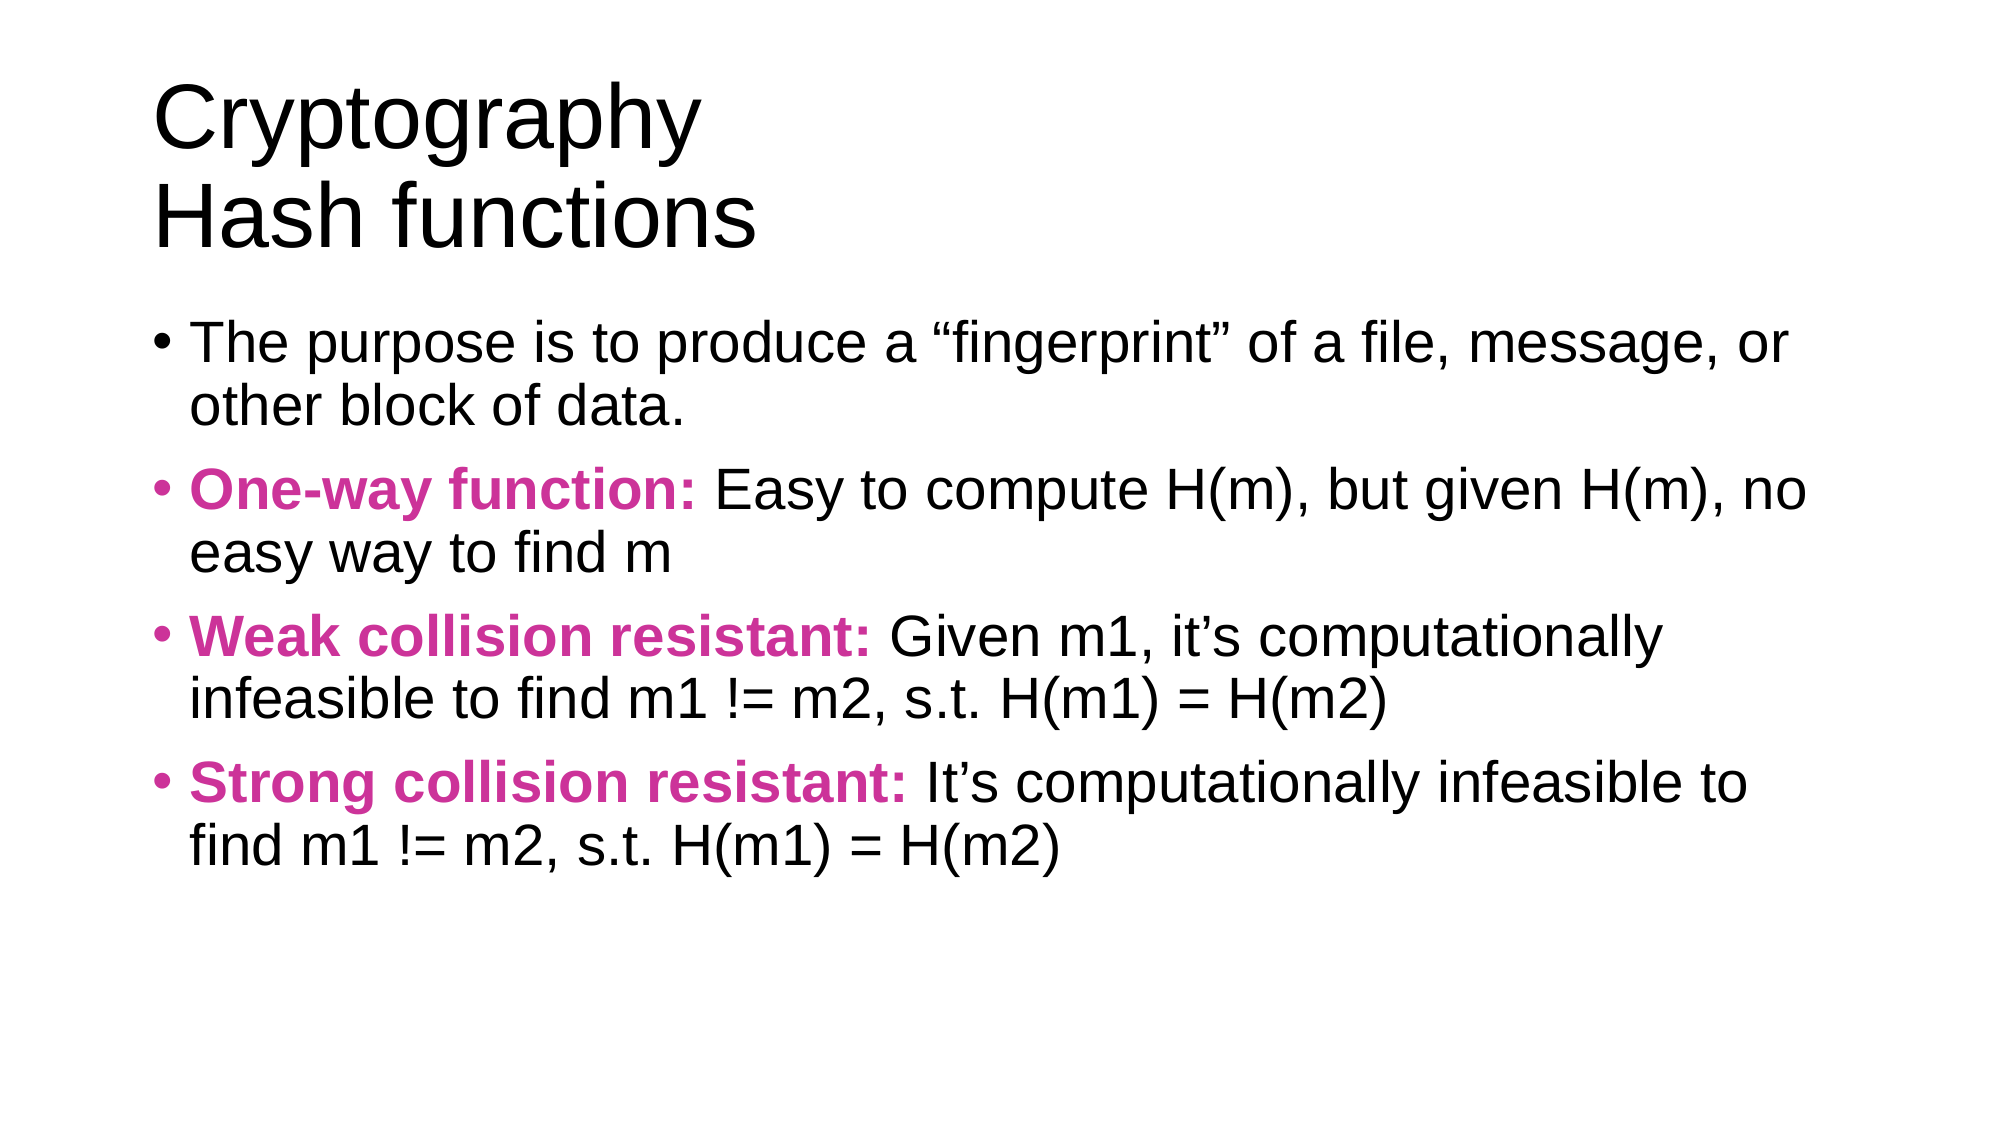

# Cryptography Hash functions
The purpose is to produce a “fingerprint” of a file, message, or other block of data.
One-way function: Easy to compute H(m), but given H(m), no easy way to find m
Weak collision resistant: Given m1, it’s computationally infeasible to find m1 != m2, s.t. H(m1) = H(m2)
Strong collision resistant: It’s computationally infeasible to find m1 != m2, s.t. H(m1) = H(m2)